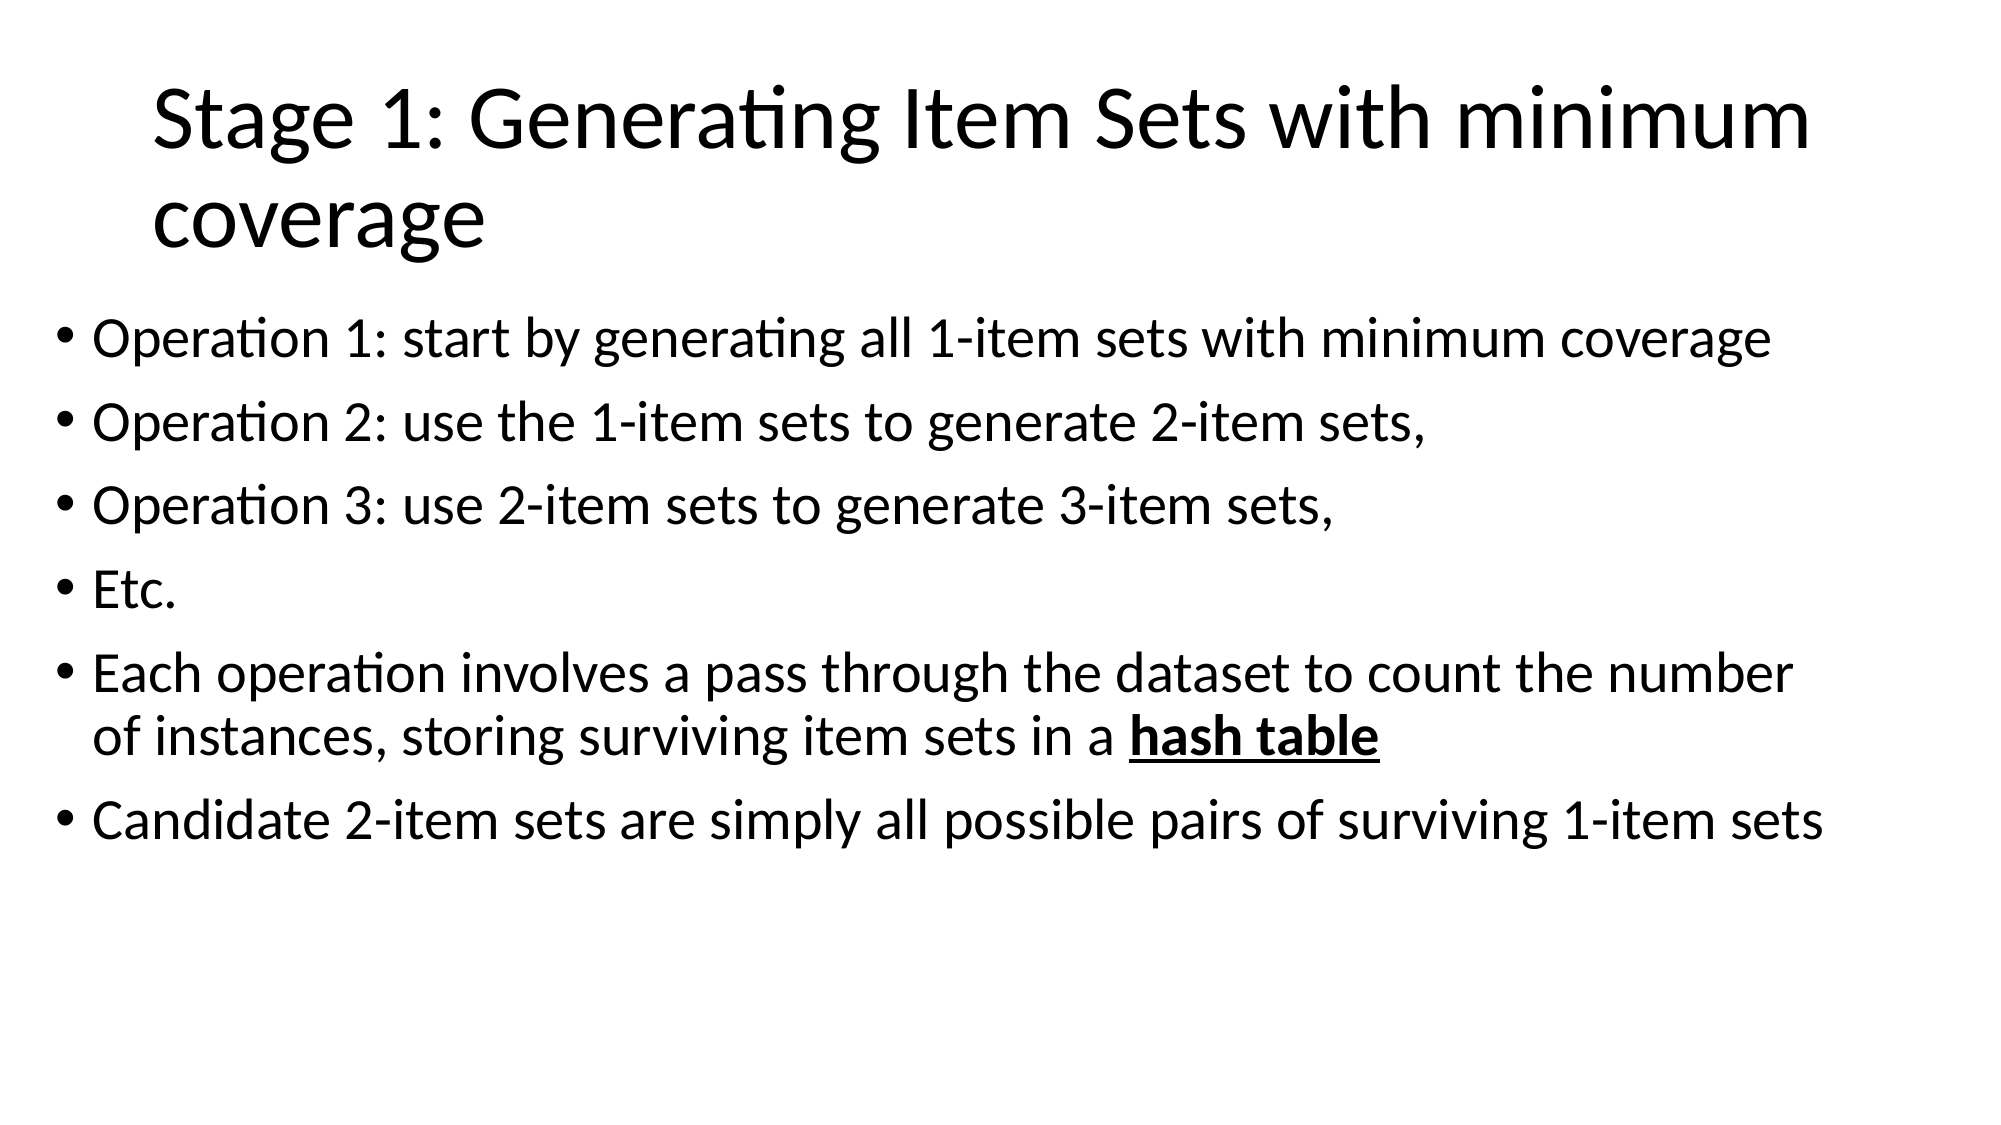

# Stage 1: Generating Item Sets with minimum coverage
Operation 1: start by generating all 1-item sets with minimum coverage
Operation 2: use the 1-item sets to generate 2-item sets,
Operation 3: use 2-item sets to generate 3-item sets,
Etc.
Each operation involves a pass through the dataset to count the number of instances, storing surviving item sets in a hash table
Candidate 2-item sets are simply all possible pairs of surviving 1-item sets